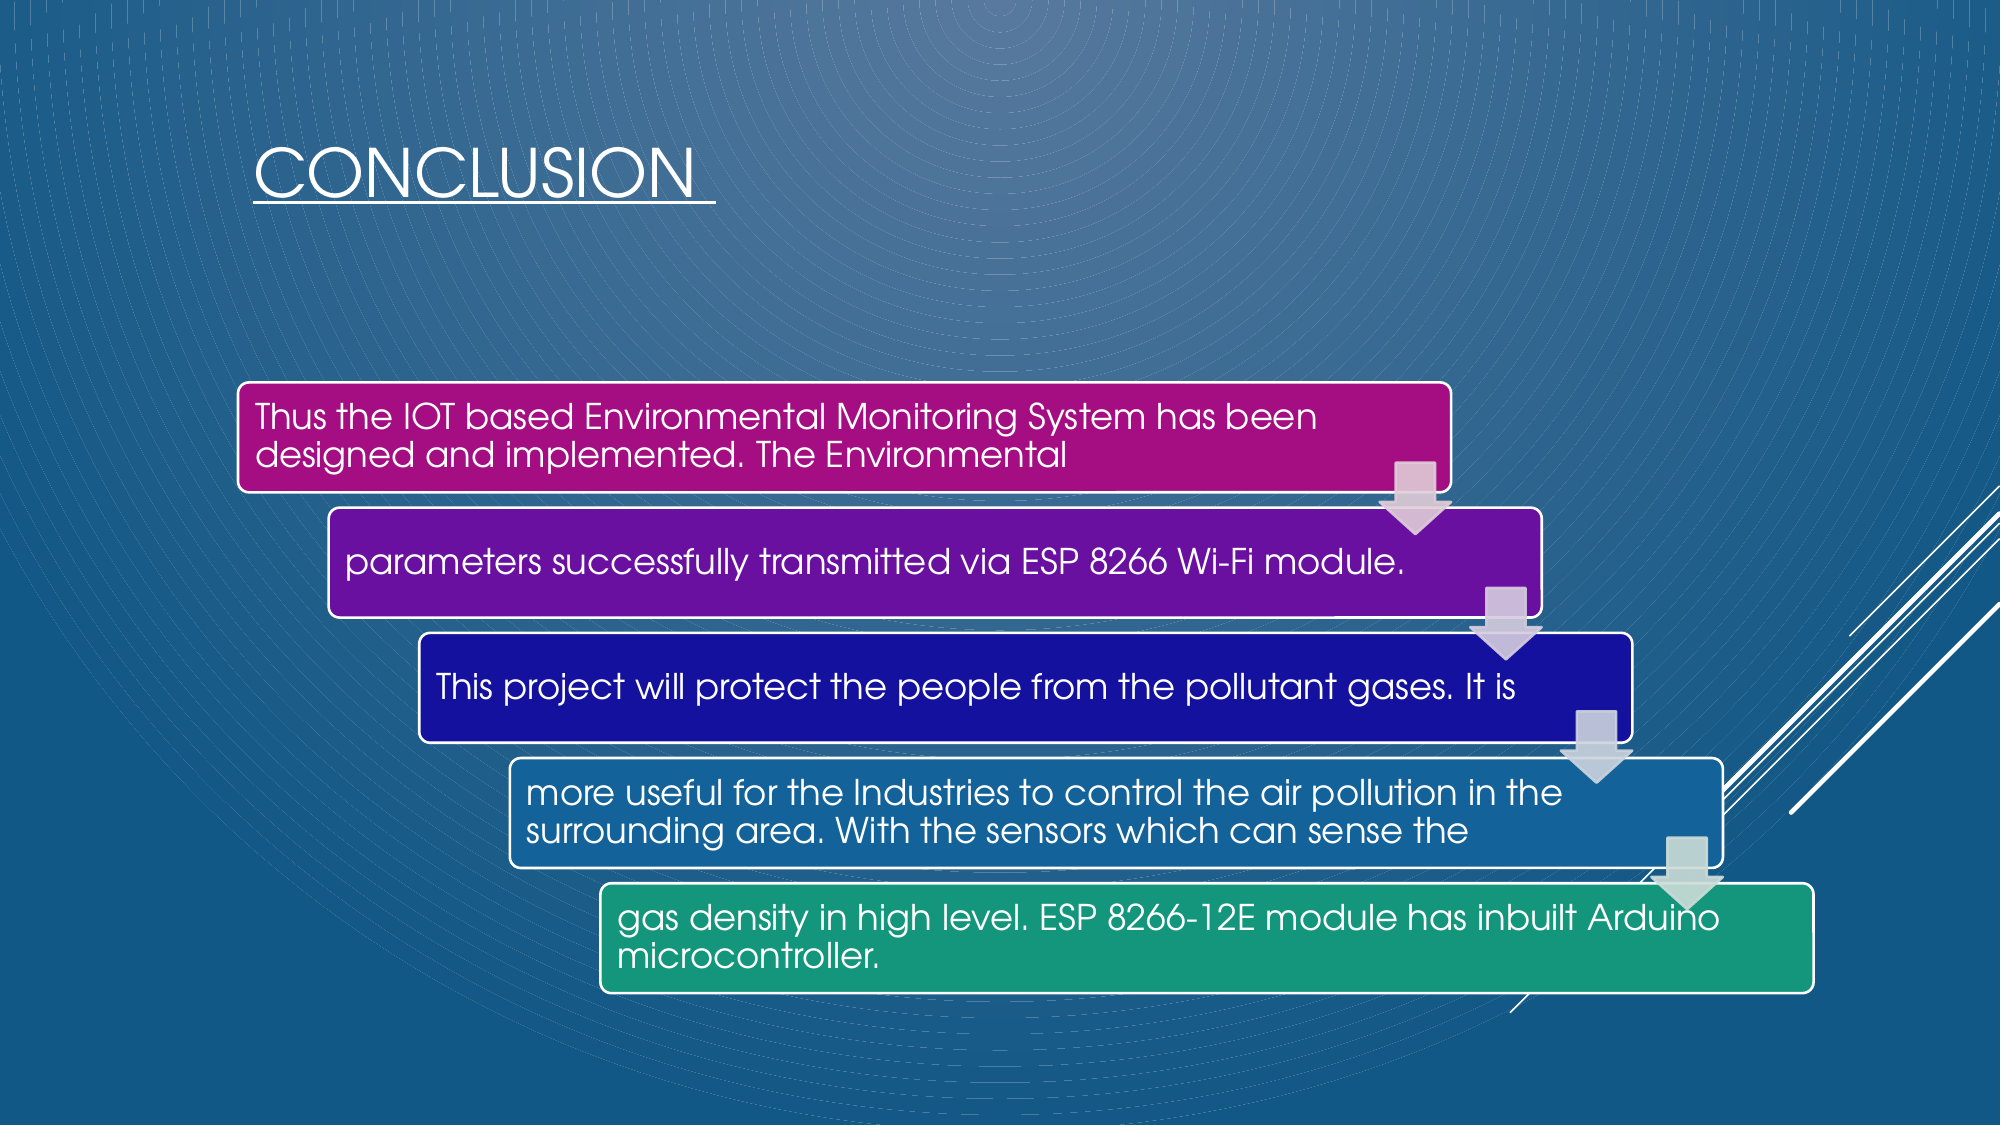

Conclusion
Thus the IOT based Environmental Monitoring System has been designed and implemented. The Environmental
parameters successfully transmitted via ESP 8266 Wi-Fi module.
This project will protect the people from the pollutant gases. It is
more useful for the Industries to control the air pollution in the surrounding area. With the sensors which can sense the
gas density in high level. ESP 8266-12E module has inbuilt Arduino microcontroller.